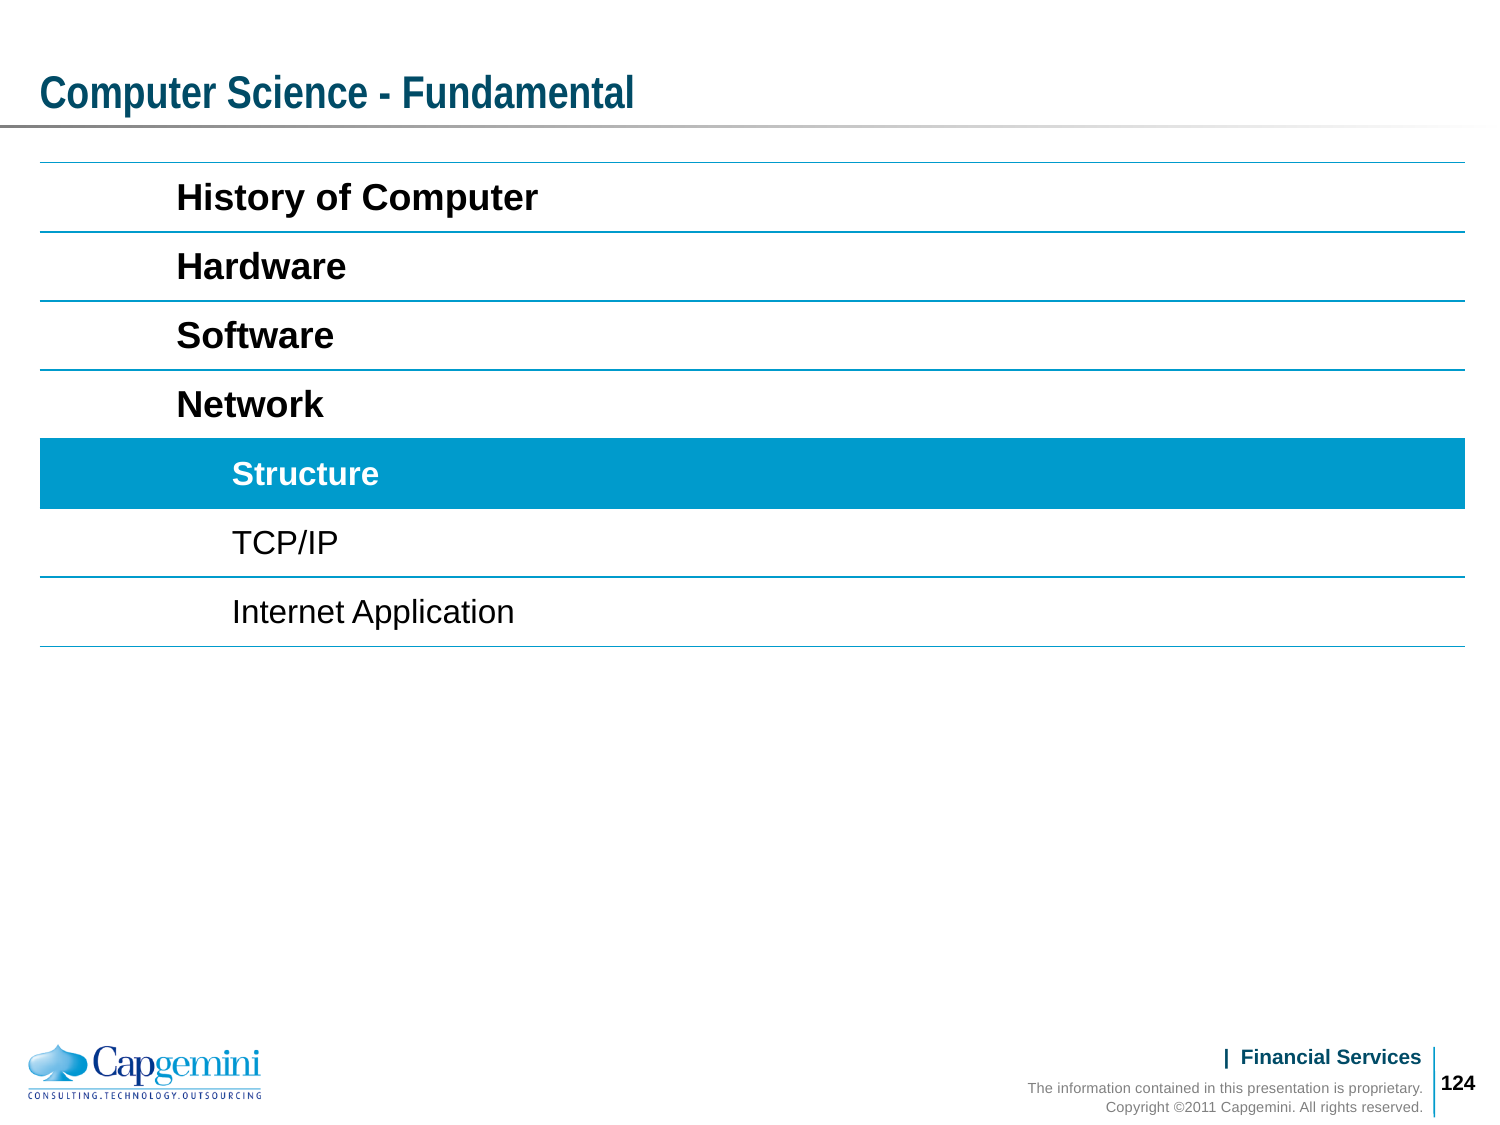

# Computer Science - Fundamental
|  | History of Computer |
| --- | --- |
|  | Hardware |
|  | Software |
|  | Network |
|  | Structure |
|  | TCP/IP |
|  | Internet Application |